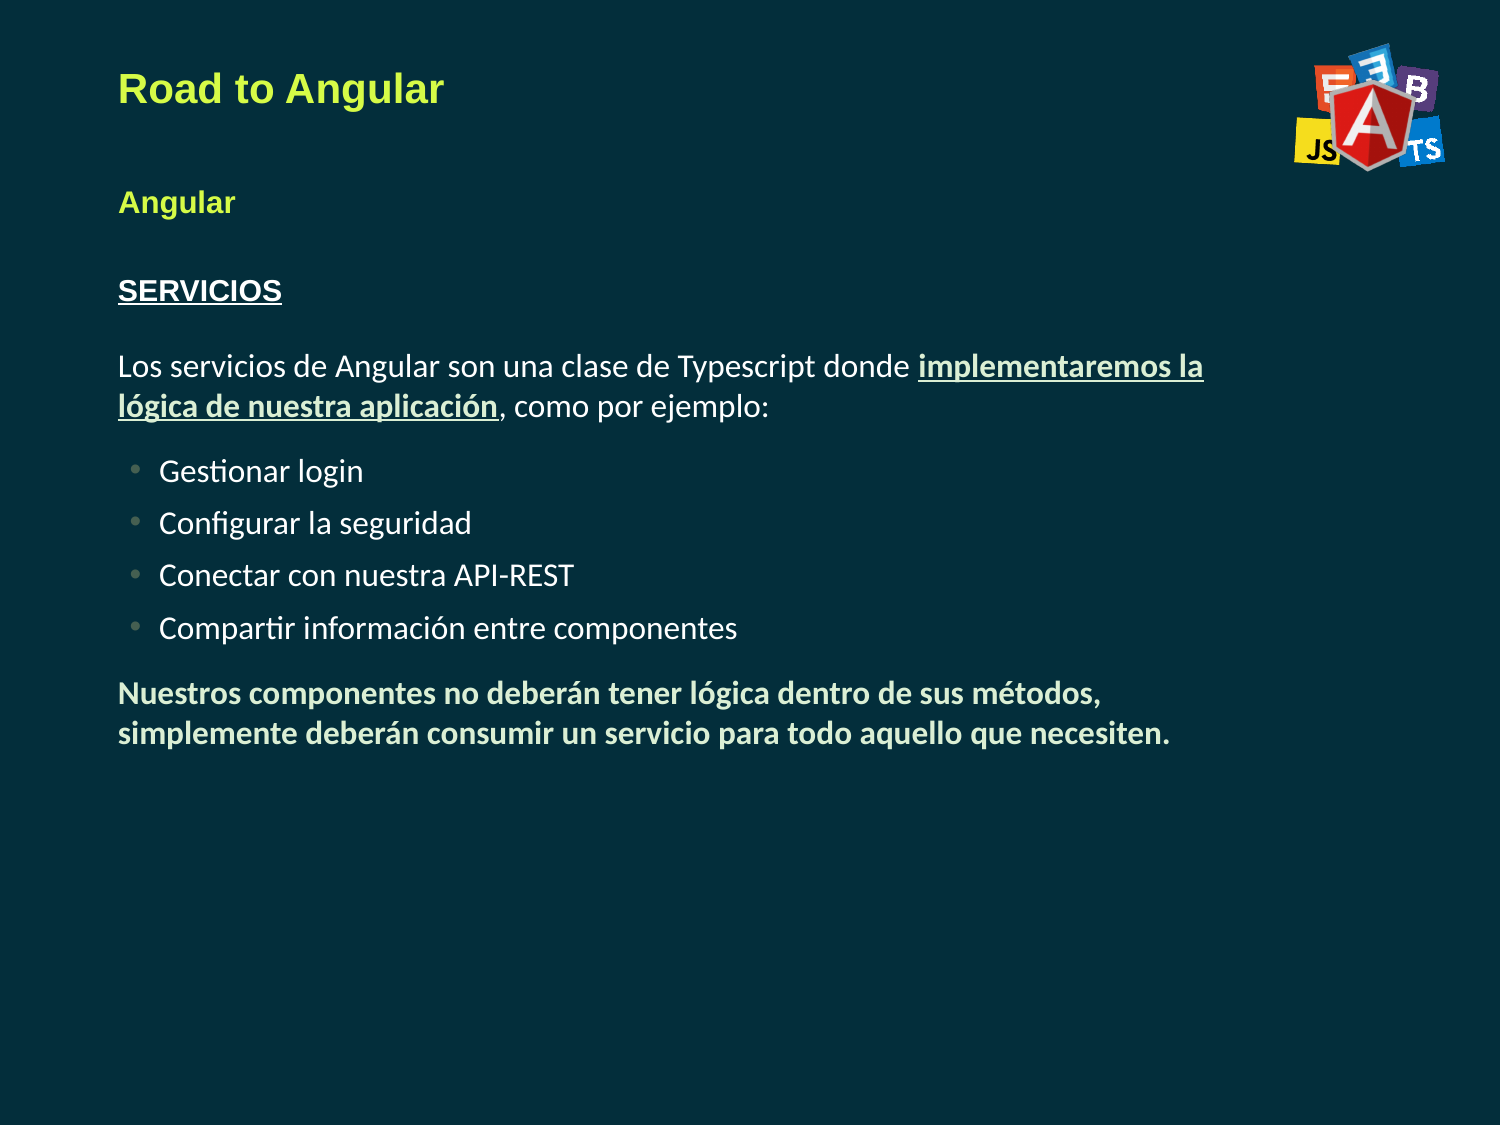

# Road to Angular
Angular
SERVICIOS

Los servicios de Angular son una clase de Typescript donde implementaremos la lógica de nuestra aplicación, como por ejemplo:
Gestionar login
Configurar la seguridad
Conectar con nuestra API-REST
Compartir información entre componentes
Nuestros componentes no deberán tener lógica dentro de sus métodos, simplemente deberán consumir un servicio para todo aquello que necesiten.